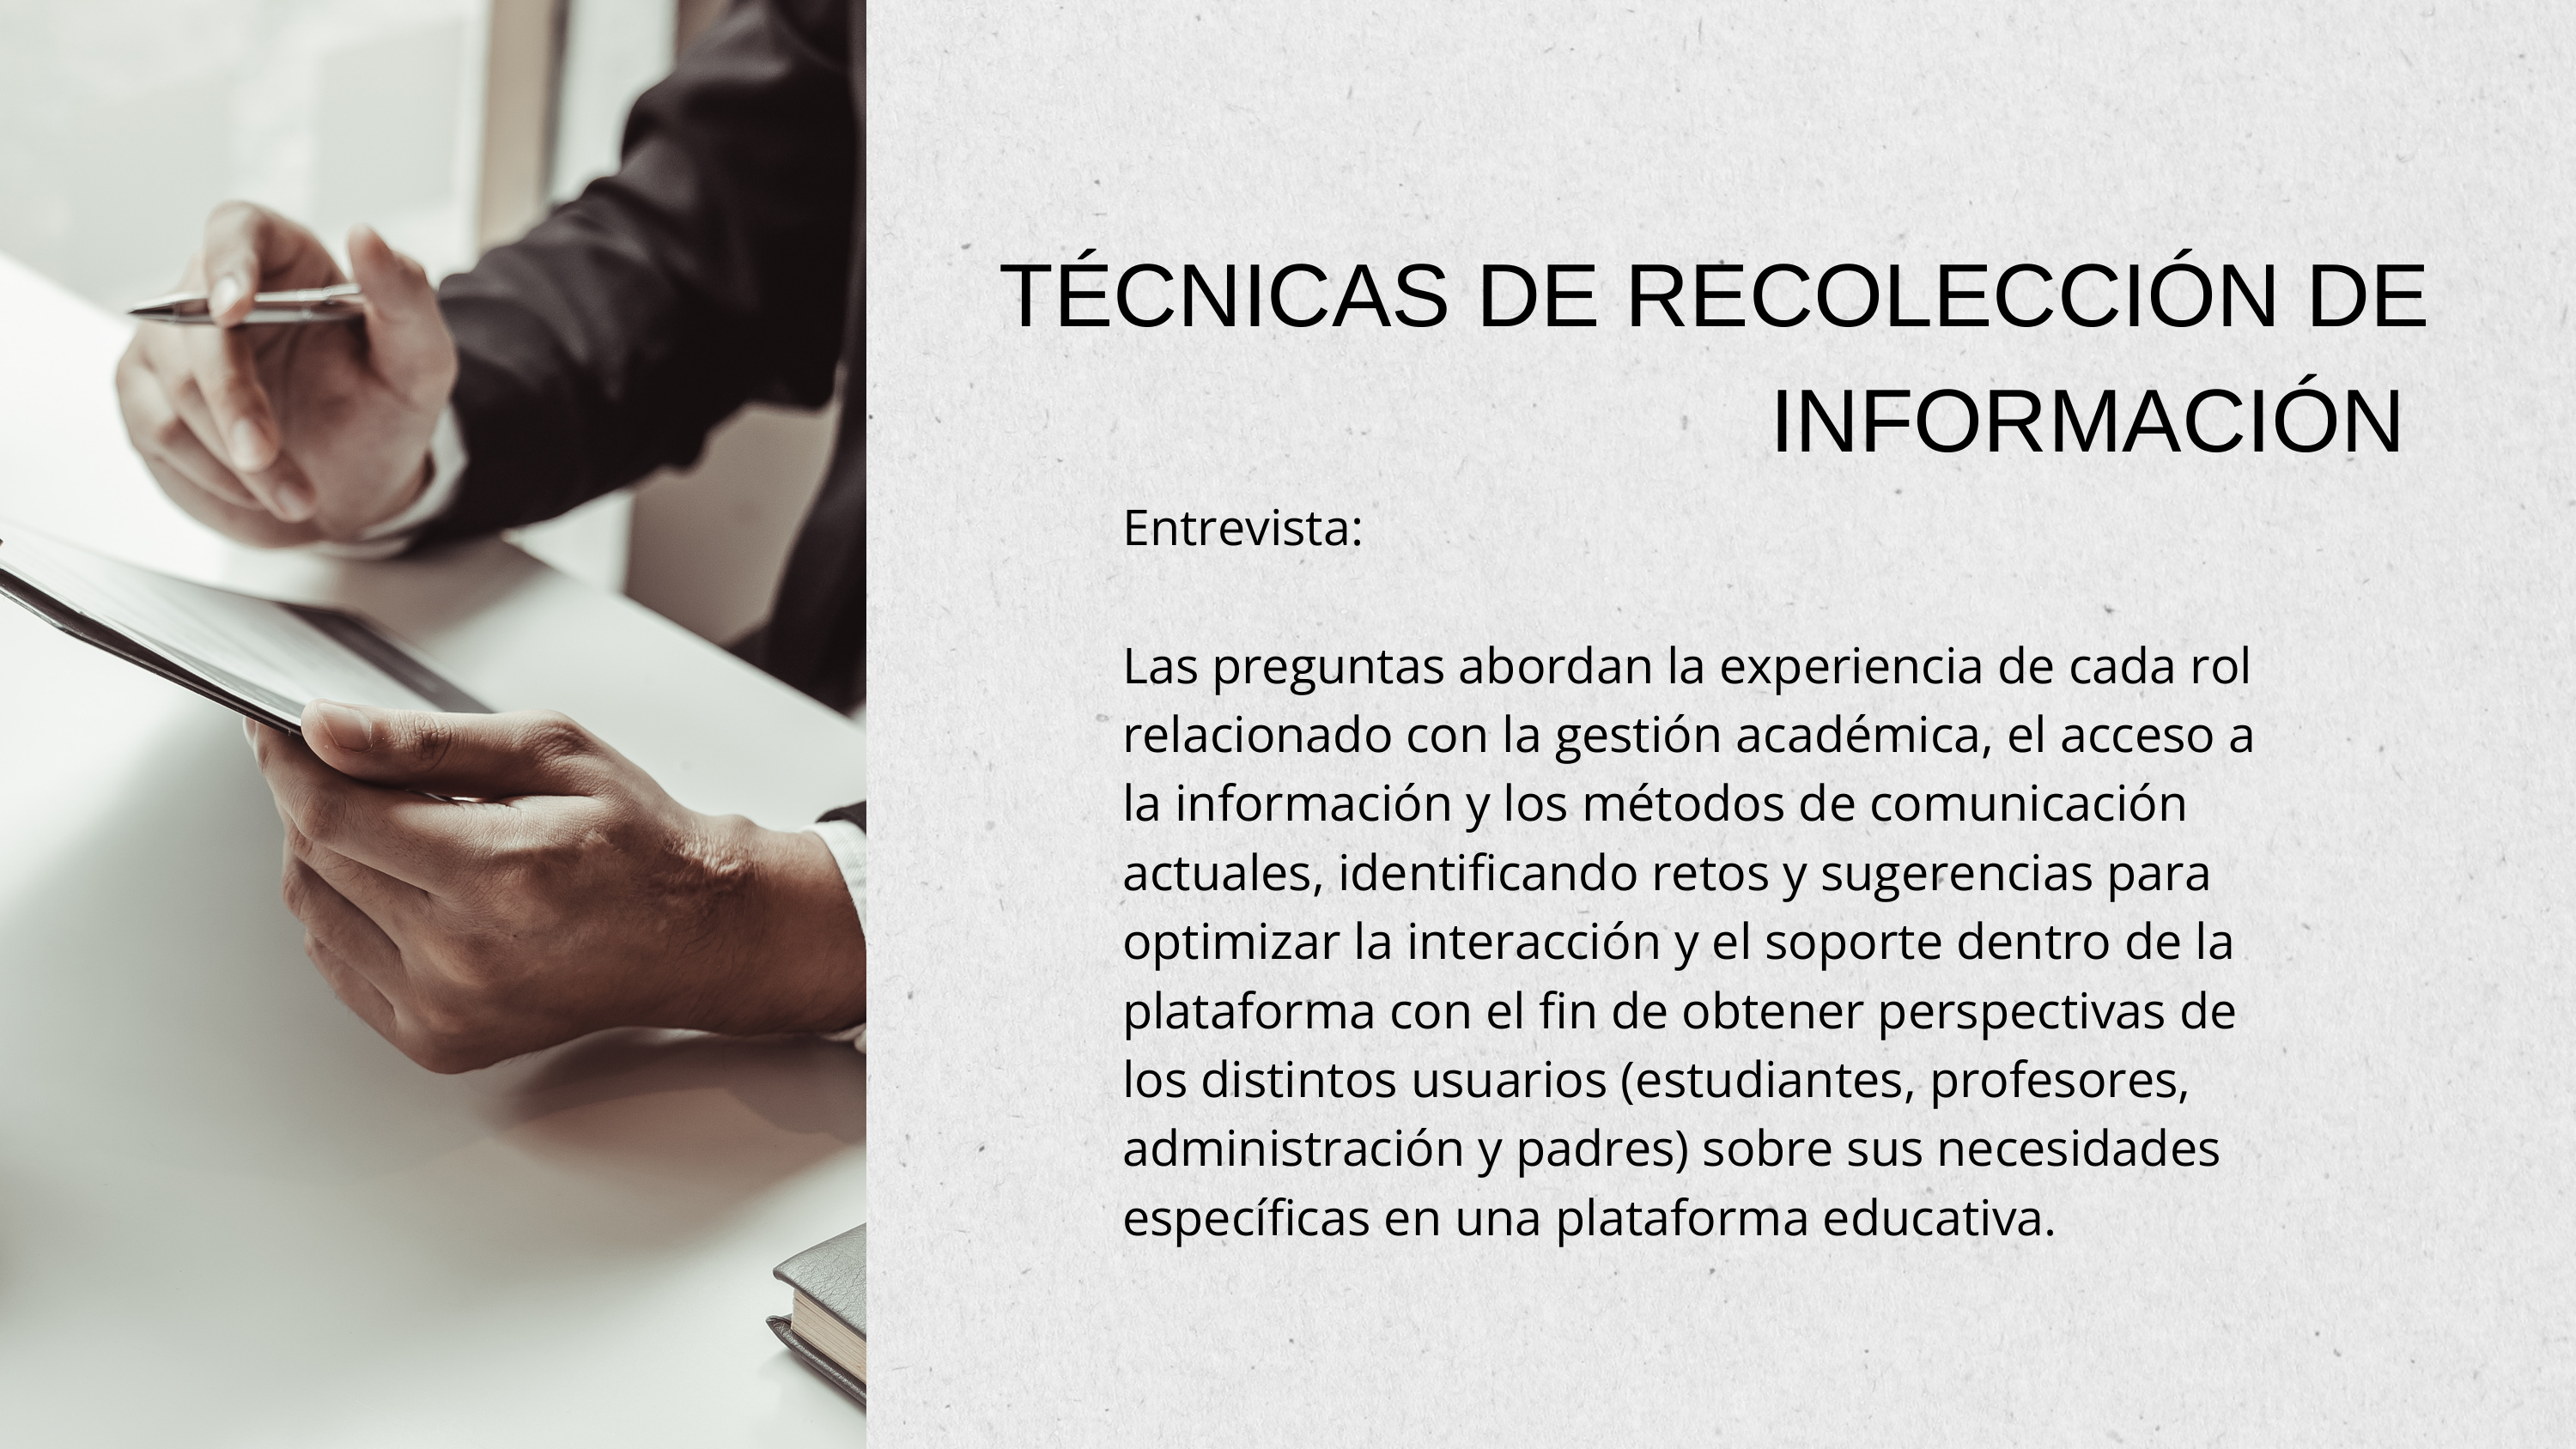

TÉCNICAS DE RECOLECCIÓN DE INFORMACIÓN
Entrevista:

Las preguntas abordan la experiencia de cada rol relacionado con la gestión académica, el acceso a la información y los métodos de comunicación actuales, identificando retos y sugerencias para optimizar la interacción y el soporte dentro de la plataforma con el fin de obtener perspectivas de los distintos usuarios (estudiantes, profesores, administración y padres) sobre sus necesidades específicas en una plataforma educativa.